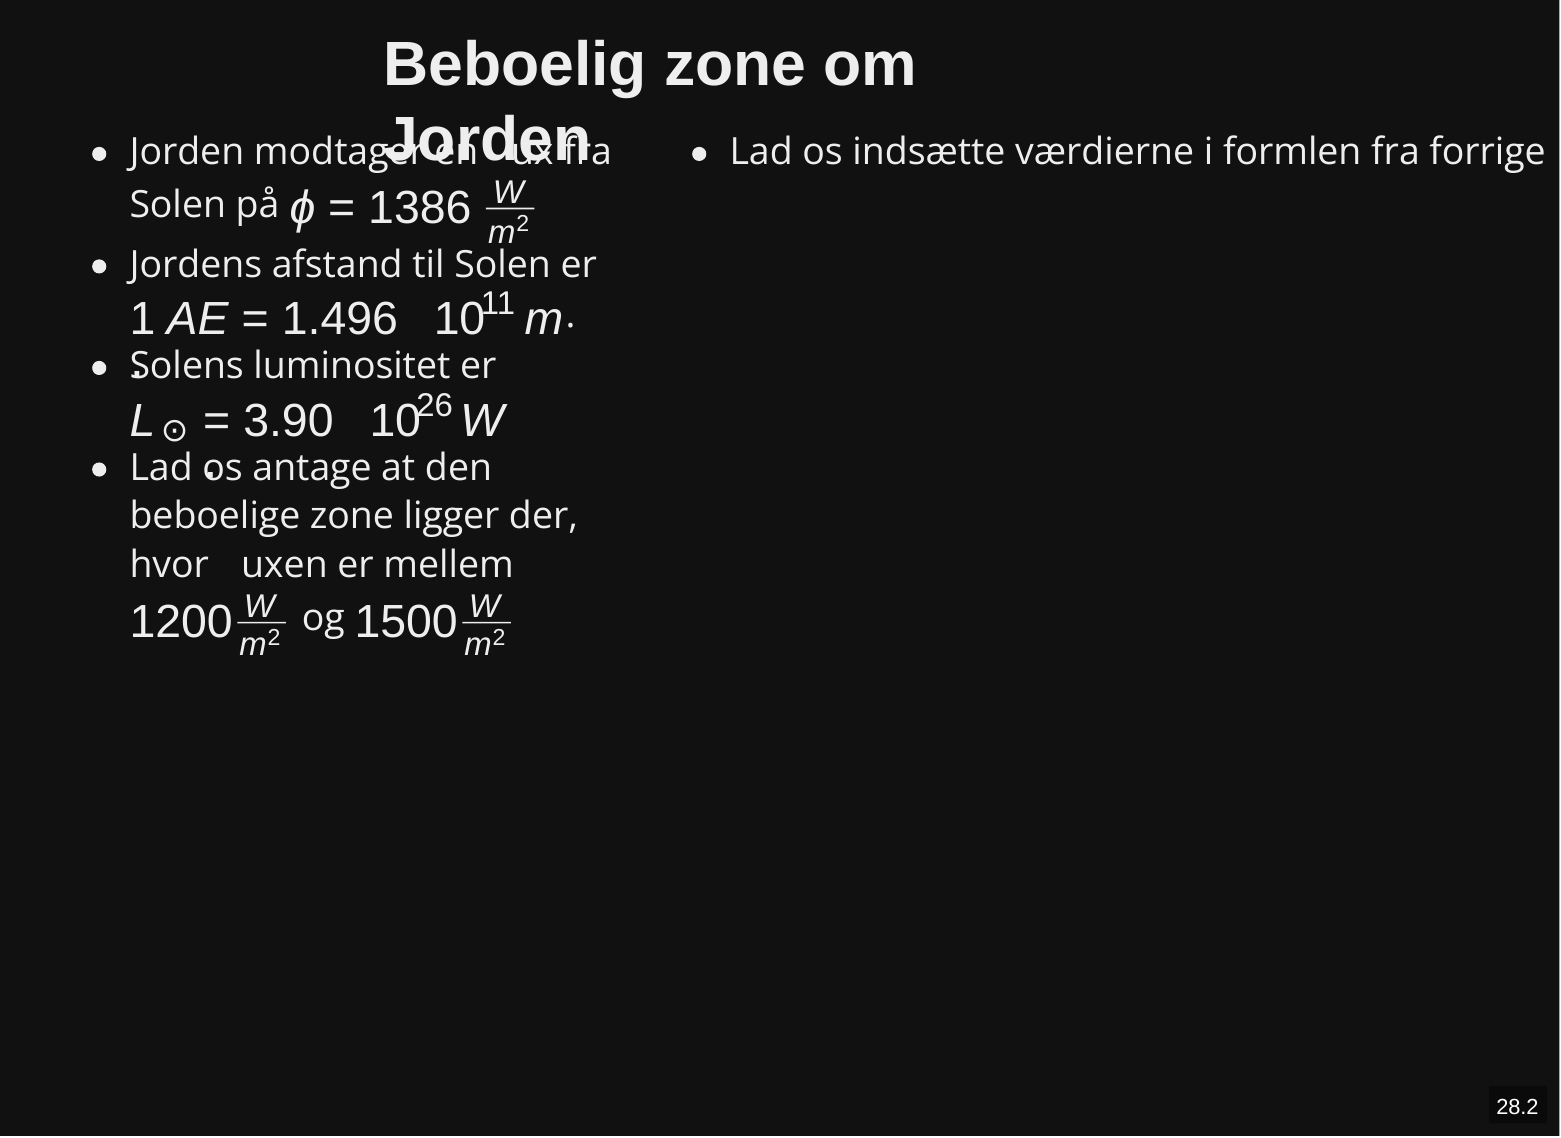

Beboelig zone om Jorden
Jorden modtager en
ux fra
Lad os indsætte værdierne i formlen fra forrige

W
ϕ = 1386
Solen på

2
m
Jordens afstand til Solen er

11
1 AE = 1.496 ⋅
m
10
.
Solens luminositet er

26
= 3.90 ⋅
W
L
10
⊙
Lad os antage at den

beboelige zone ligger der,
hvor
uxen er mellem
W
W
1200
1500
 og

2
2
m
m

28.2